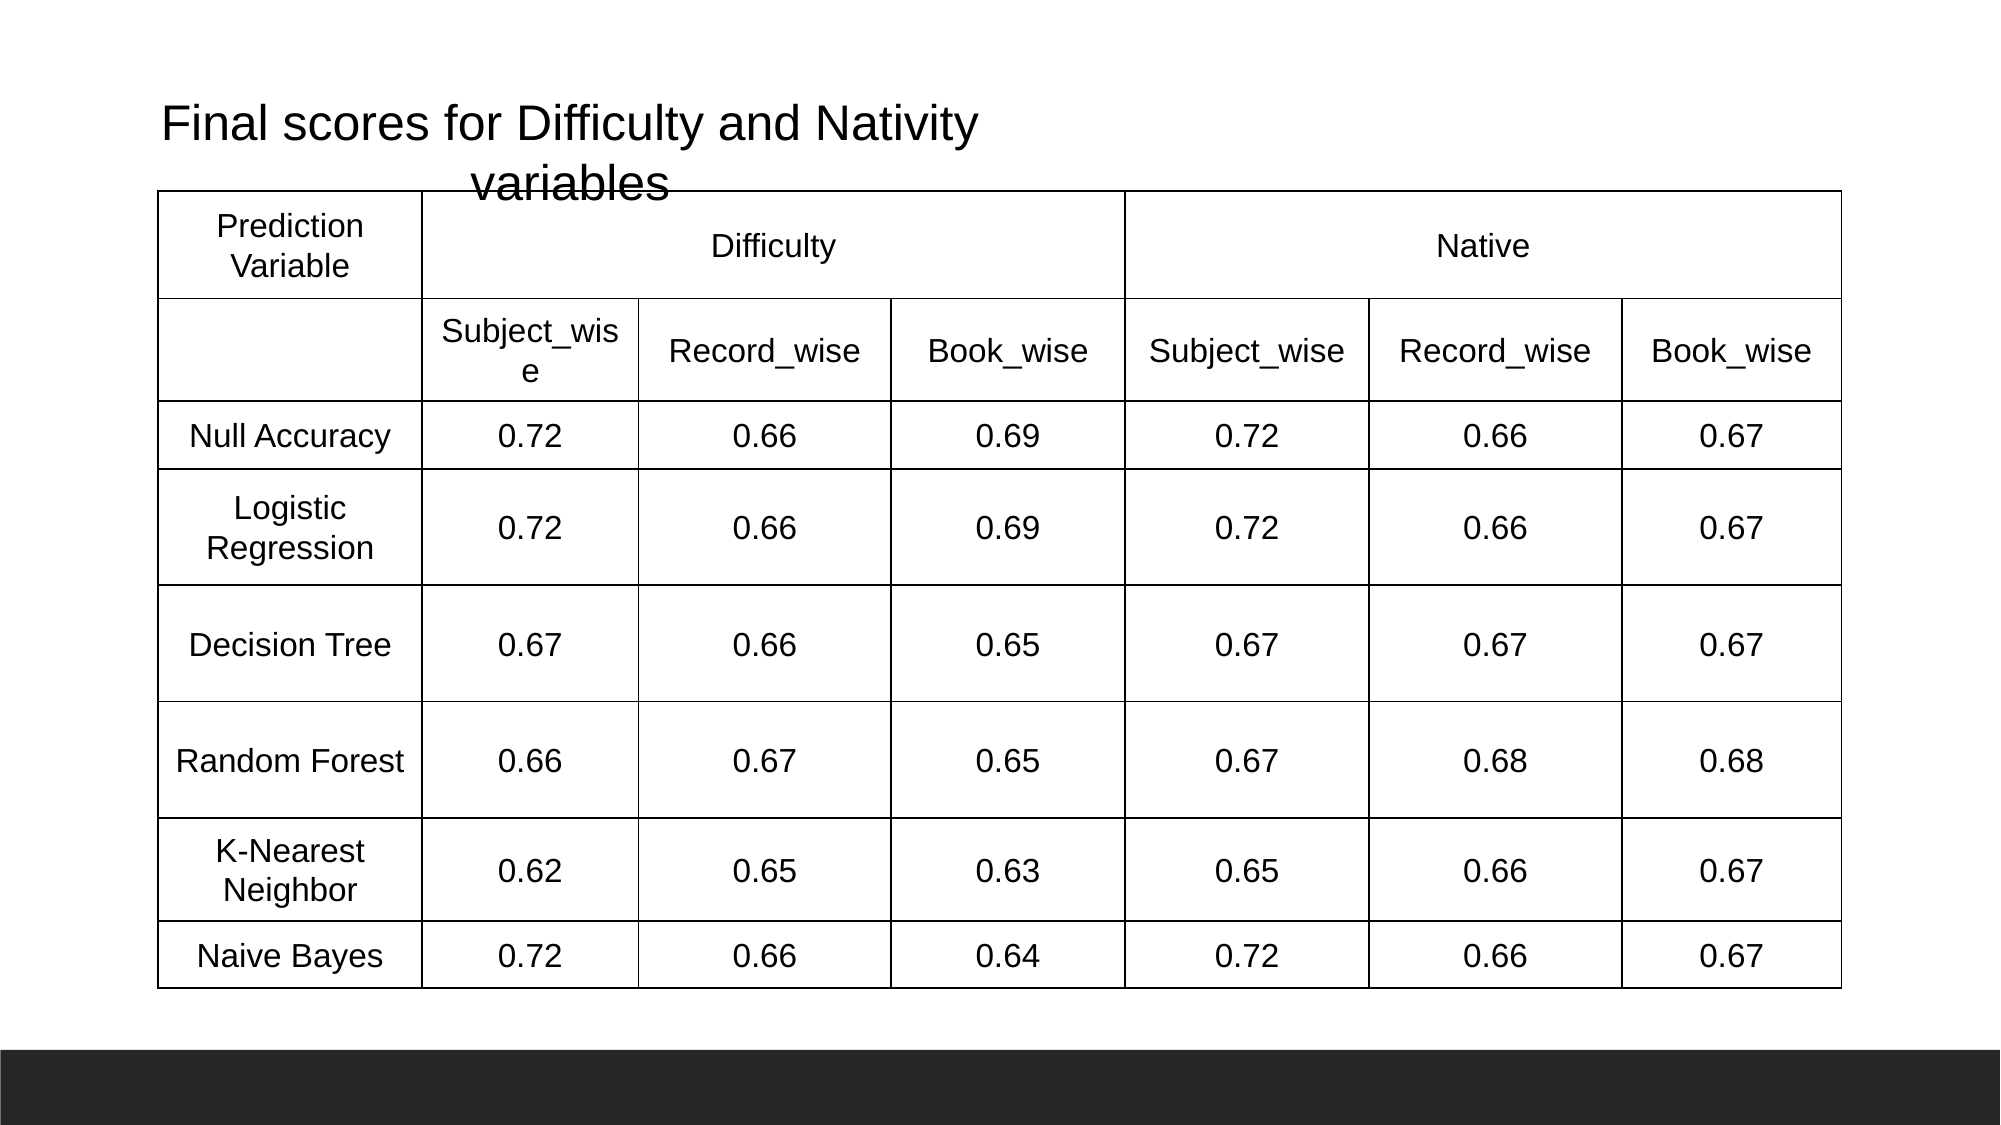

Final scores for Difficulty and Nativity variables
| Prediction Variable | Difficulty |  |  | Native |  |  |
| --- | --- | --- | --- | --- | --- | --- |
|  | Subject\_wise | Record\_wise | Book\_wise | Subject\_wise | Record\_wise | Book\_wise |
| Null Accuracy | 0.72 | 0.66 | 0.69 | 0.72 | 0.66 | 0.67 |
| Logistic Regression | 0.72 | 0.66 | 0.69 | 0.72 | 0.66 | 0.67 |
| Decision Tree | 0.67 | 0.66 | 0.65 | 0.67 | 0.67 | 0.67 |
| Random Forest | 0.66 | 0.67 | 0.65 | 0.67 | 0.68 | 0.68 |
| K-Nearest Neighbor | 0.62 | 0.65 | 0.63 | 0.65 | 0.66 | 0.67 |
| Naive Bayes | 0.72 | 0.66 | 0.64 | 0.72 | 0.66 | 0.67 |